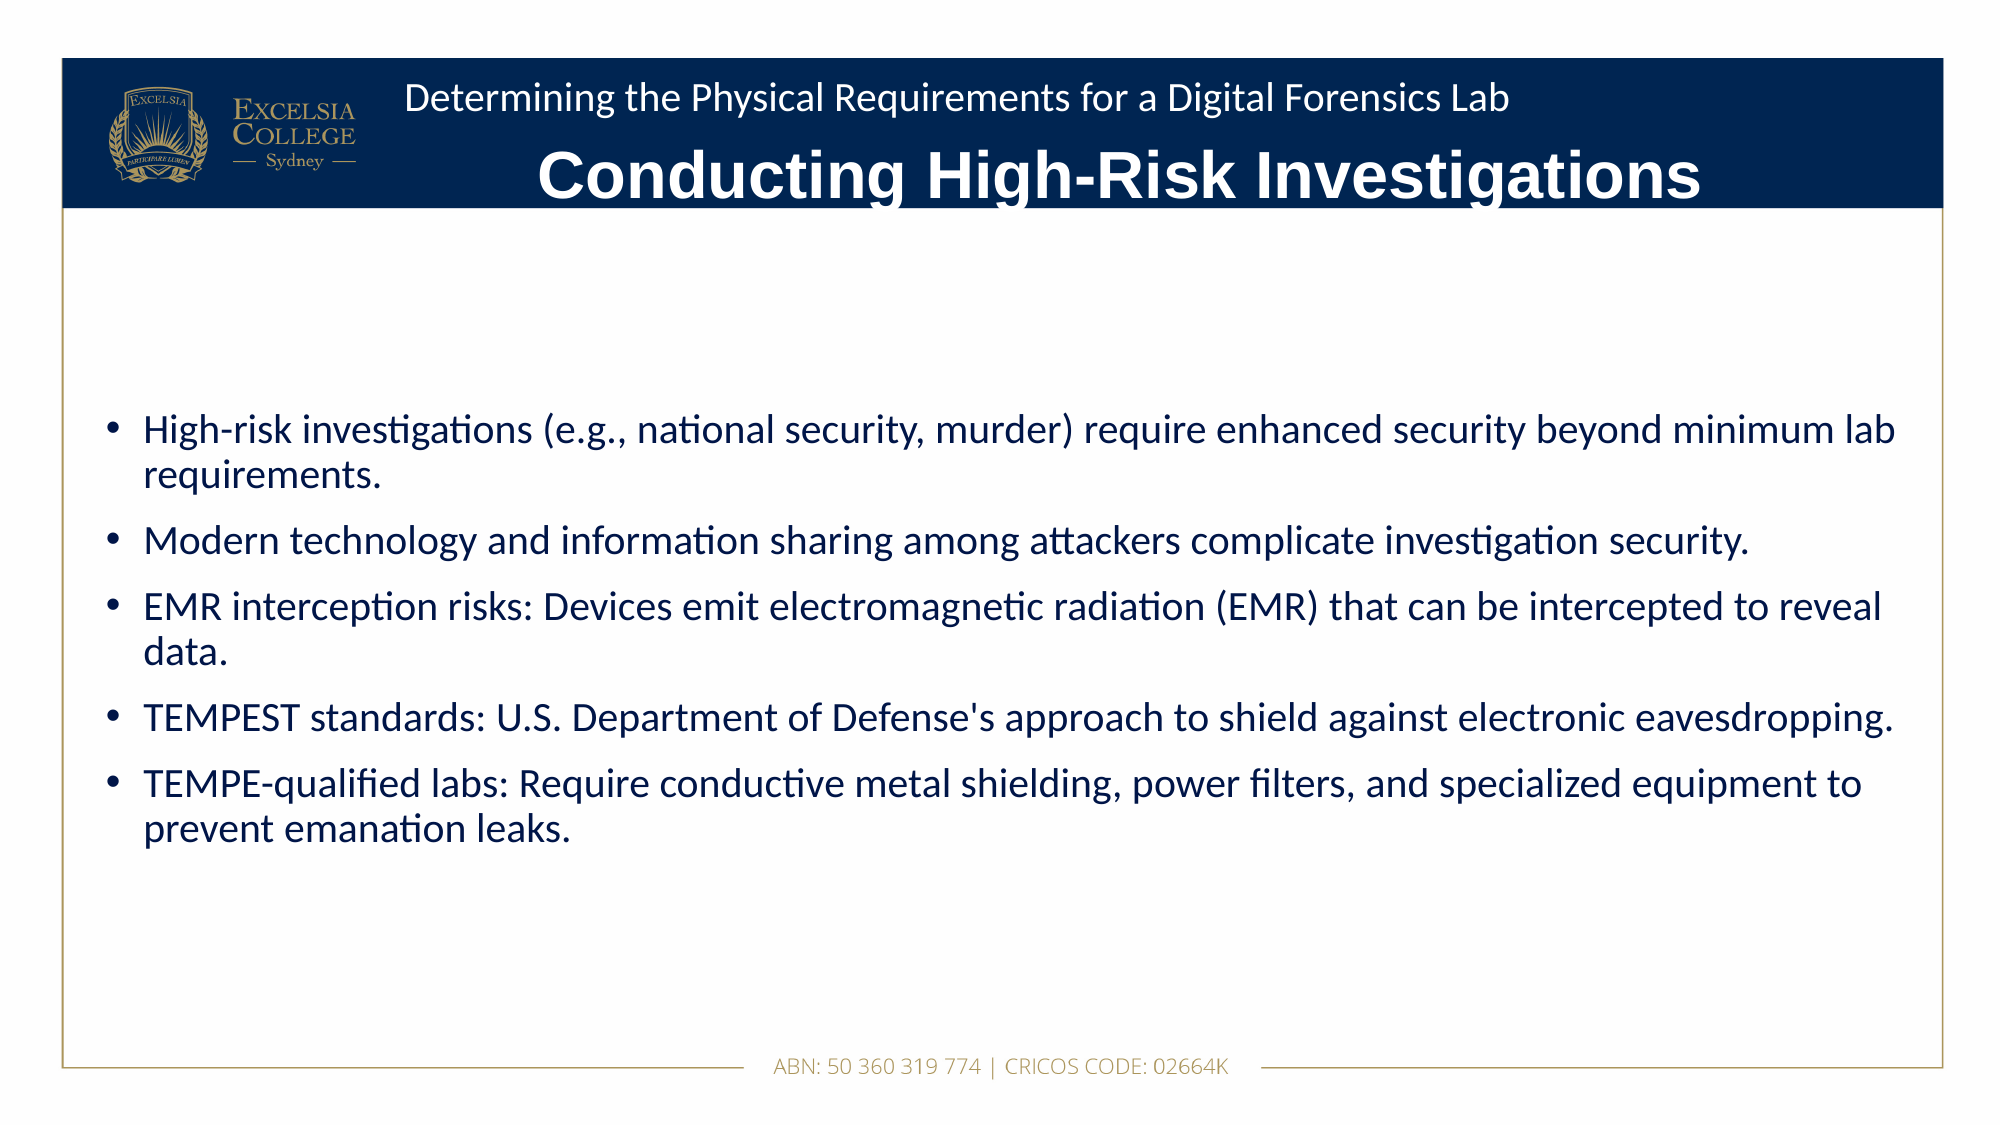

# Determining the Physical Requirements for a Digital Forensics Lab
Conducting High-Risk Investigations
High-risk investigations (e.g., national security, murder) require enhanced security beyond minimum lab requirements.
Modern technology and information sharing among attackers complicate investigation security.
EMR interception risks: Devices emit electromagnetic radiation (EMR) that can be intercepted to reveal data.
TEMPEST standards: U.S. Department of Defense's approach to shield against electronic eavesdropping.
TEMPE-qualified labs: Require conductive metal shielding, power filters, and specialized equipment to prevent emanation leaks.